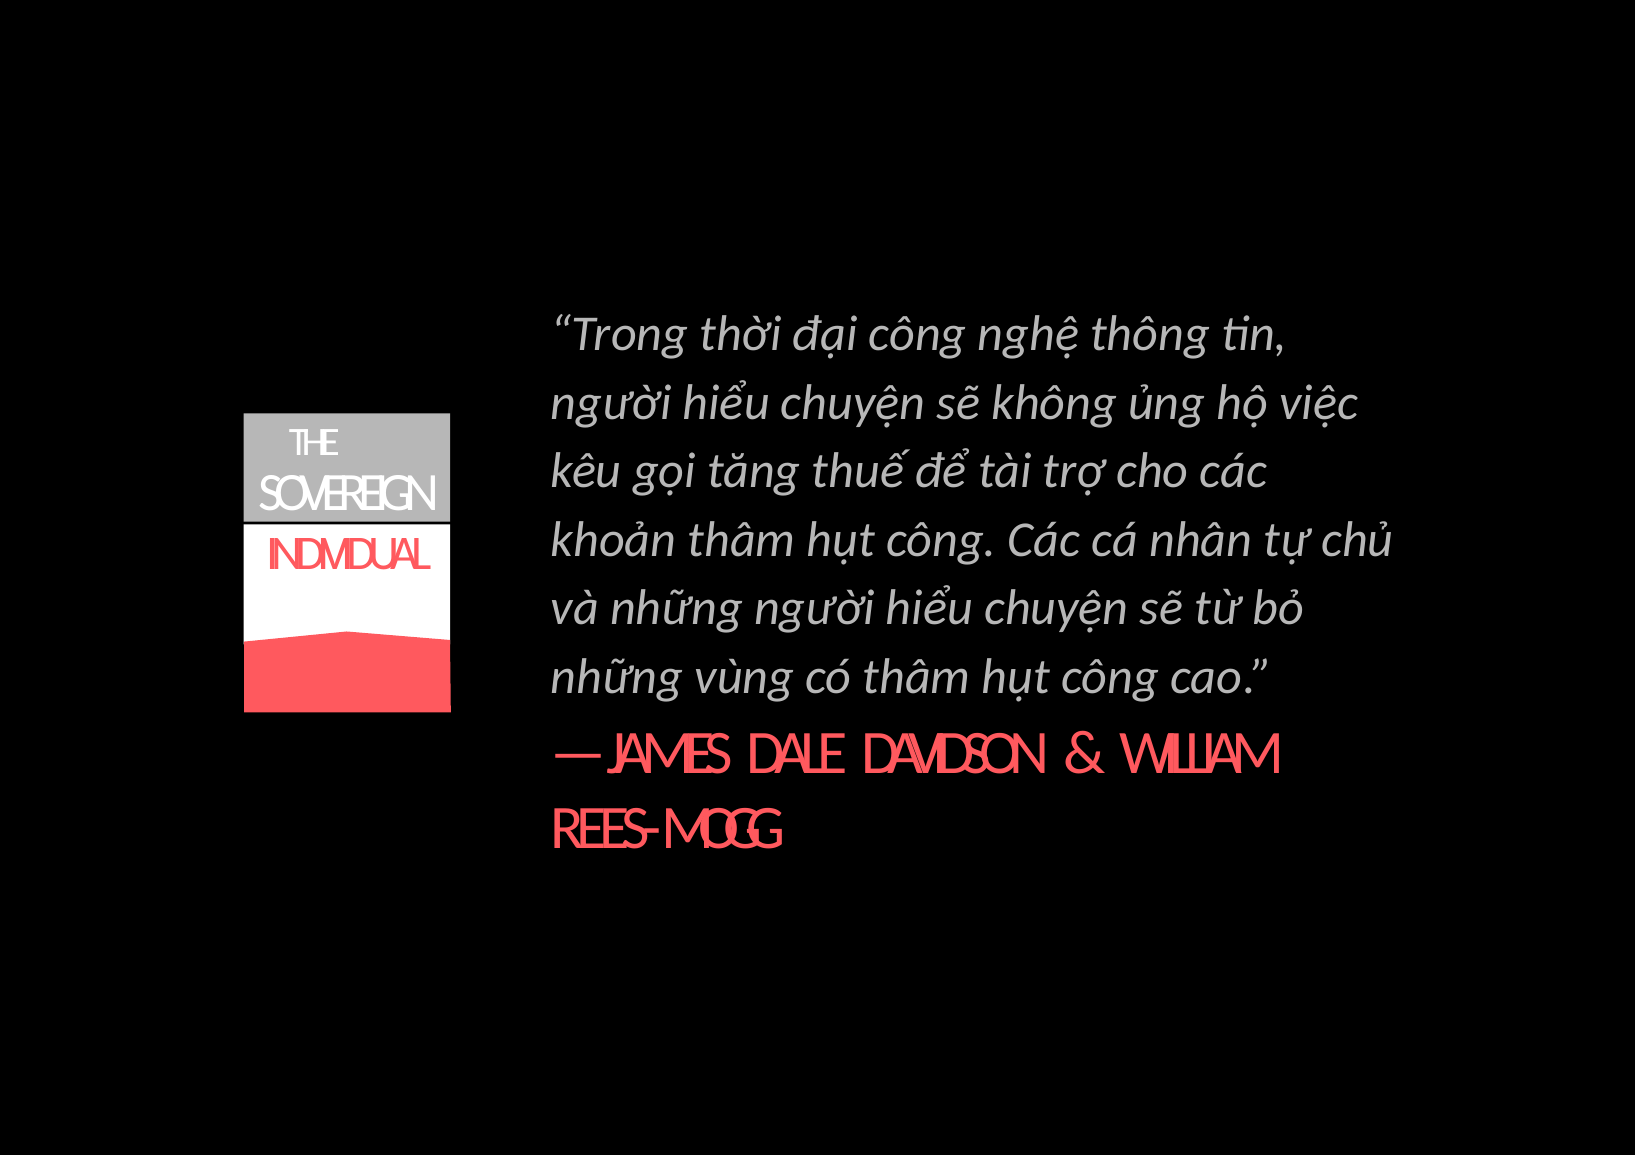

“Trong thời đại công nghệ thông tin, người hiểu chuyện sẽ không ủng hộ việc kêu gọi tăng thuế để tài trợ cho các khoản thâm hụt công. Các cá nhân tự chủ và những người hiểu chuyện sẽ từ bỏ những vùng có thâm hụt công cao.”
—JAMES DALE DAVIDSON & WILLIAM REES-MOGG
THE
SOVEREIGN
INDIVIDUAL